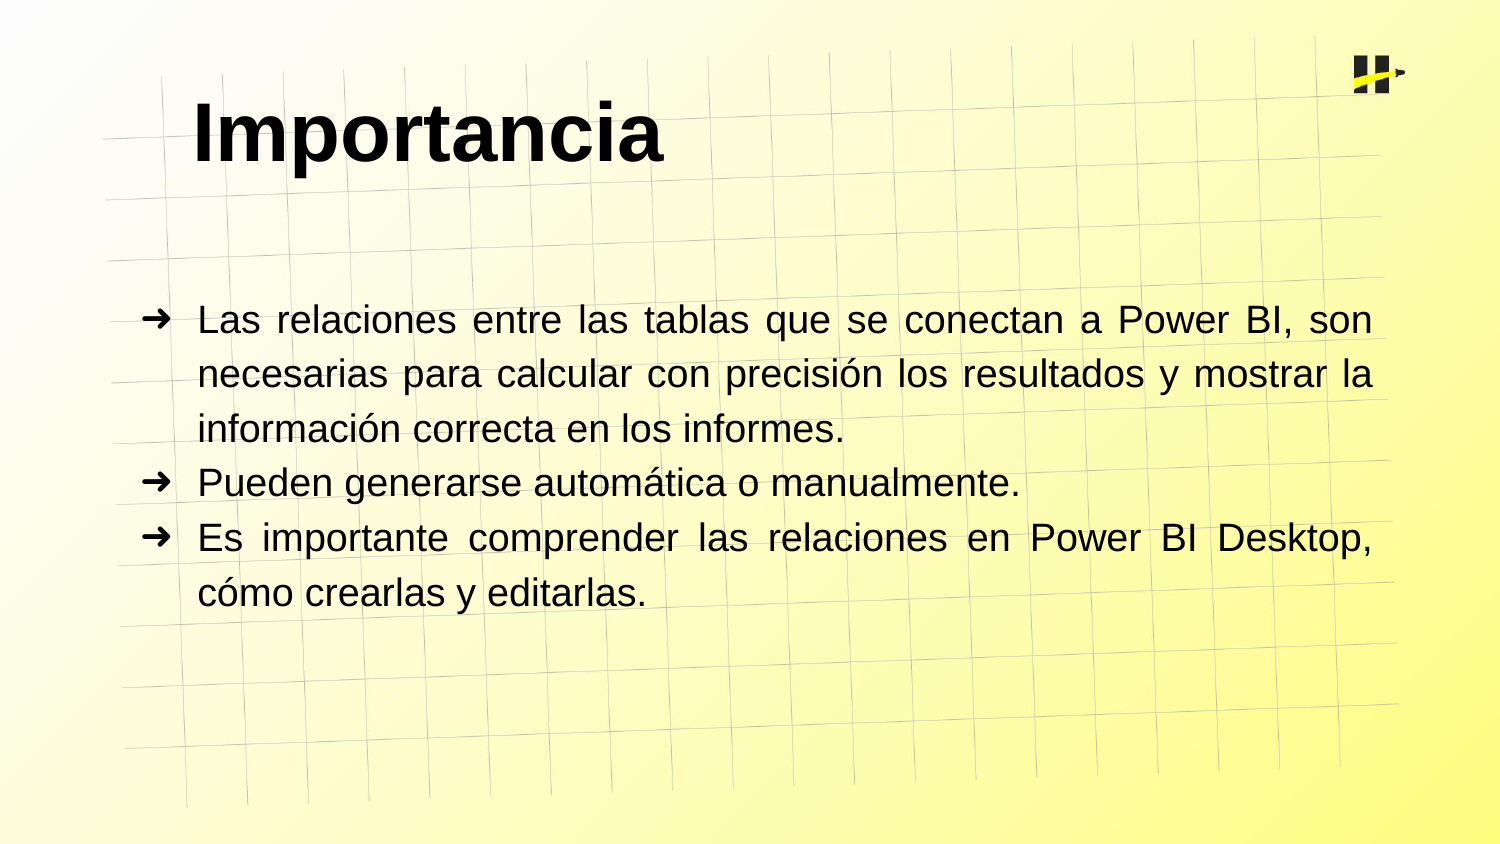

Importancia
Las relaciones entre las tablas que se conectan a Power BI, son necesarias para calcular con precisión los resultados y mostrar la información correcta en los informes.
Pueden generarse automática o manualmente.
Es importante comprender las relaciones en Power BI Desktop, cómo crearlas y editarlas.